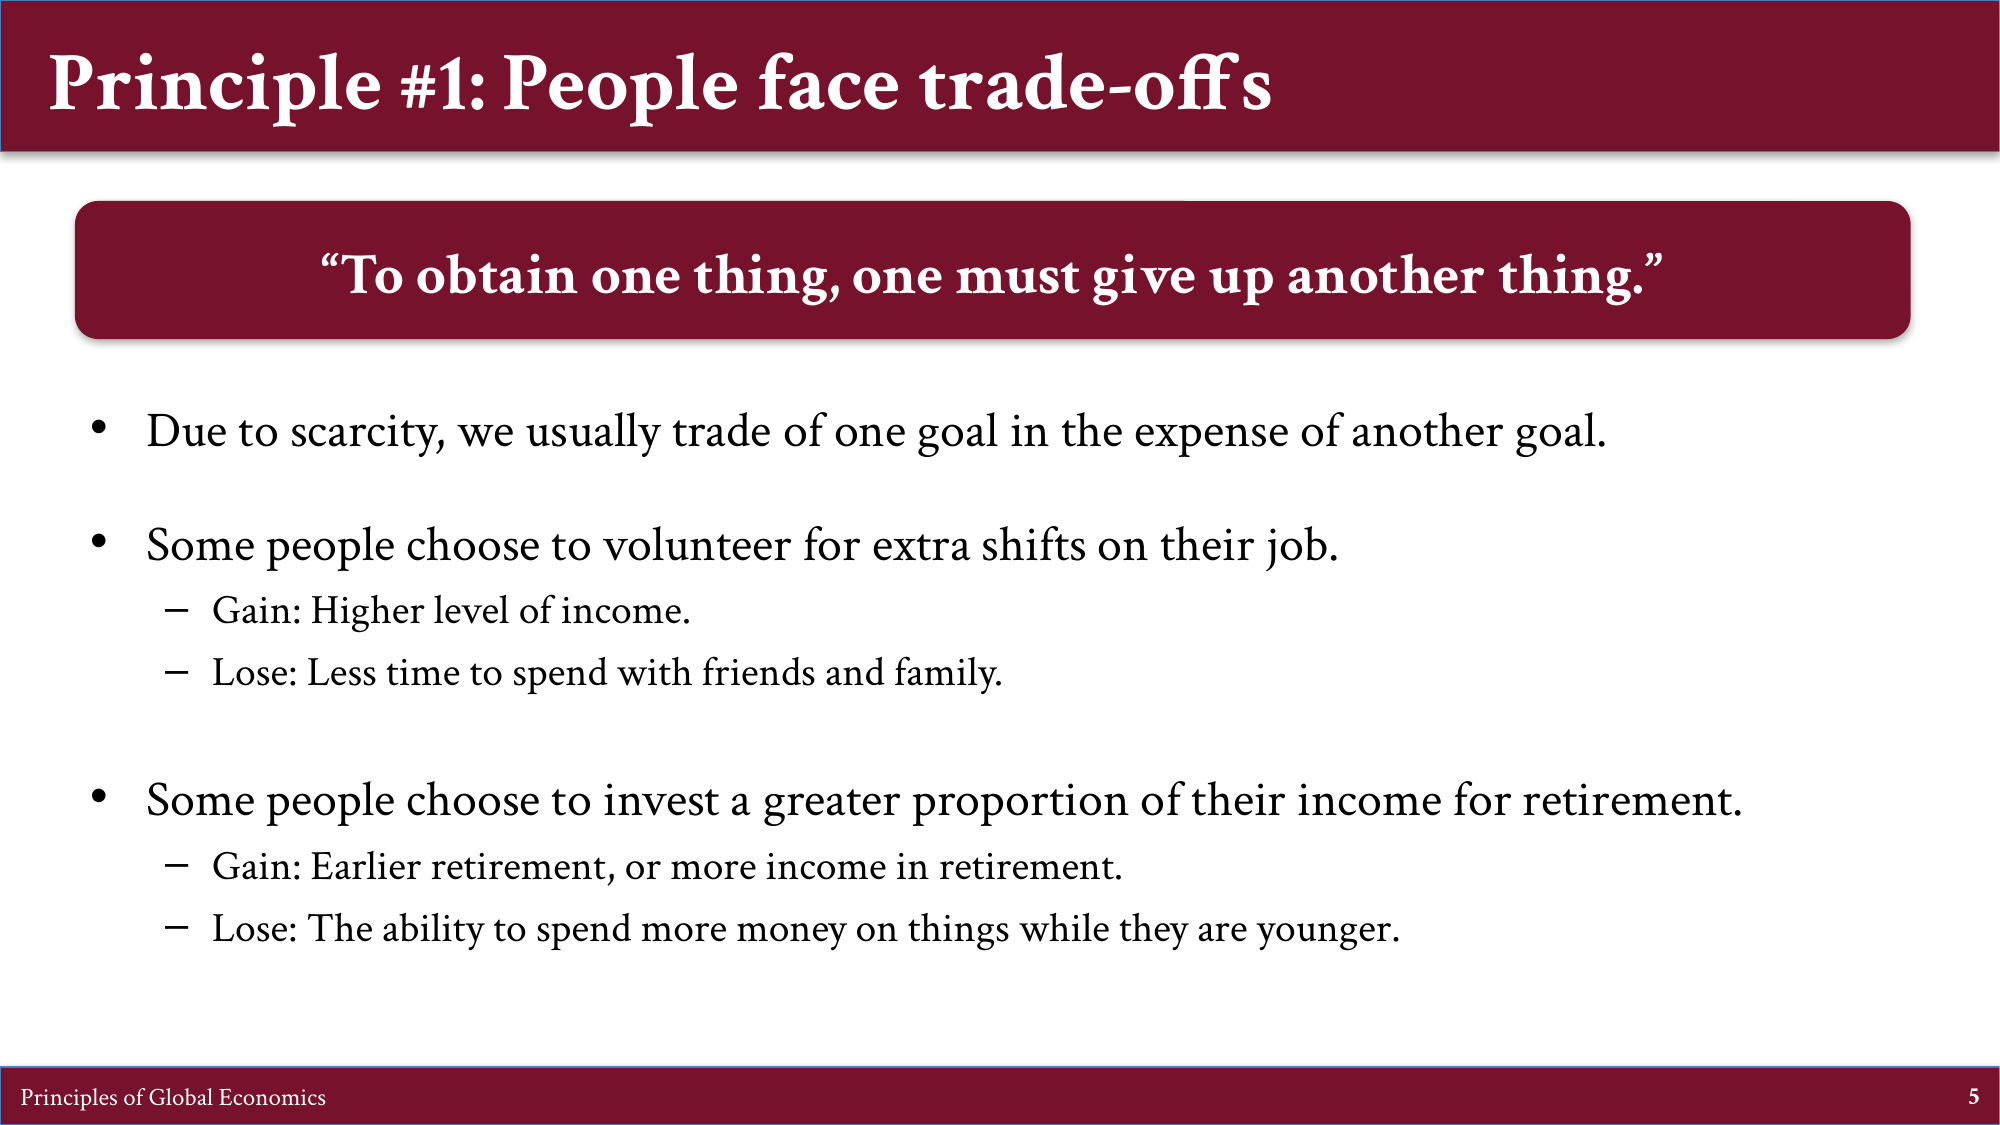

# Principle #1: People face trade-offs
“To obtain one thing, one must give up another thing.”
Due to scarcity, we usually trade of one goal in the expense of another goal.

Some people choose to volunteer for extra shifts on their job.
Gain: Higher level of income.
Lose: Less time to spend with friends and family.

Some people choose to invest a greater proportion of their income for retirement.
Gain: Earlier retirement, or more income in retirement.
Lose: The ability to spend more money on things while they are younger.

 Principles of Global Economics
5